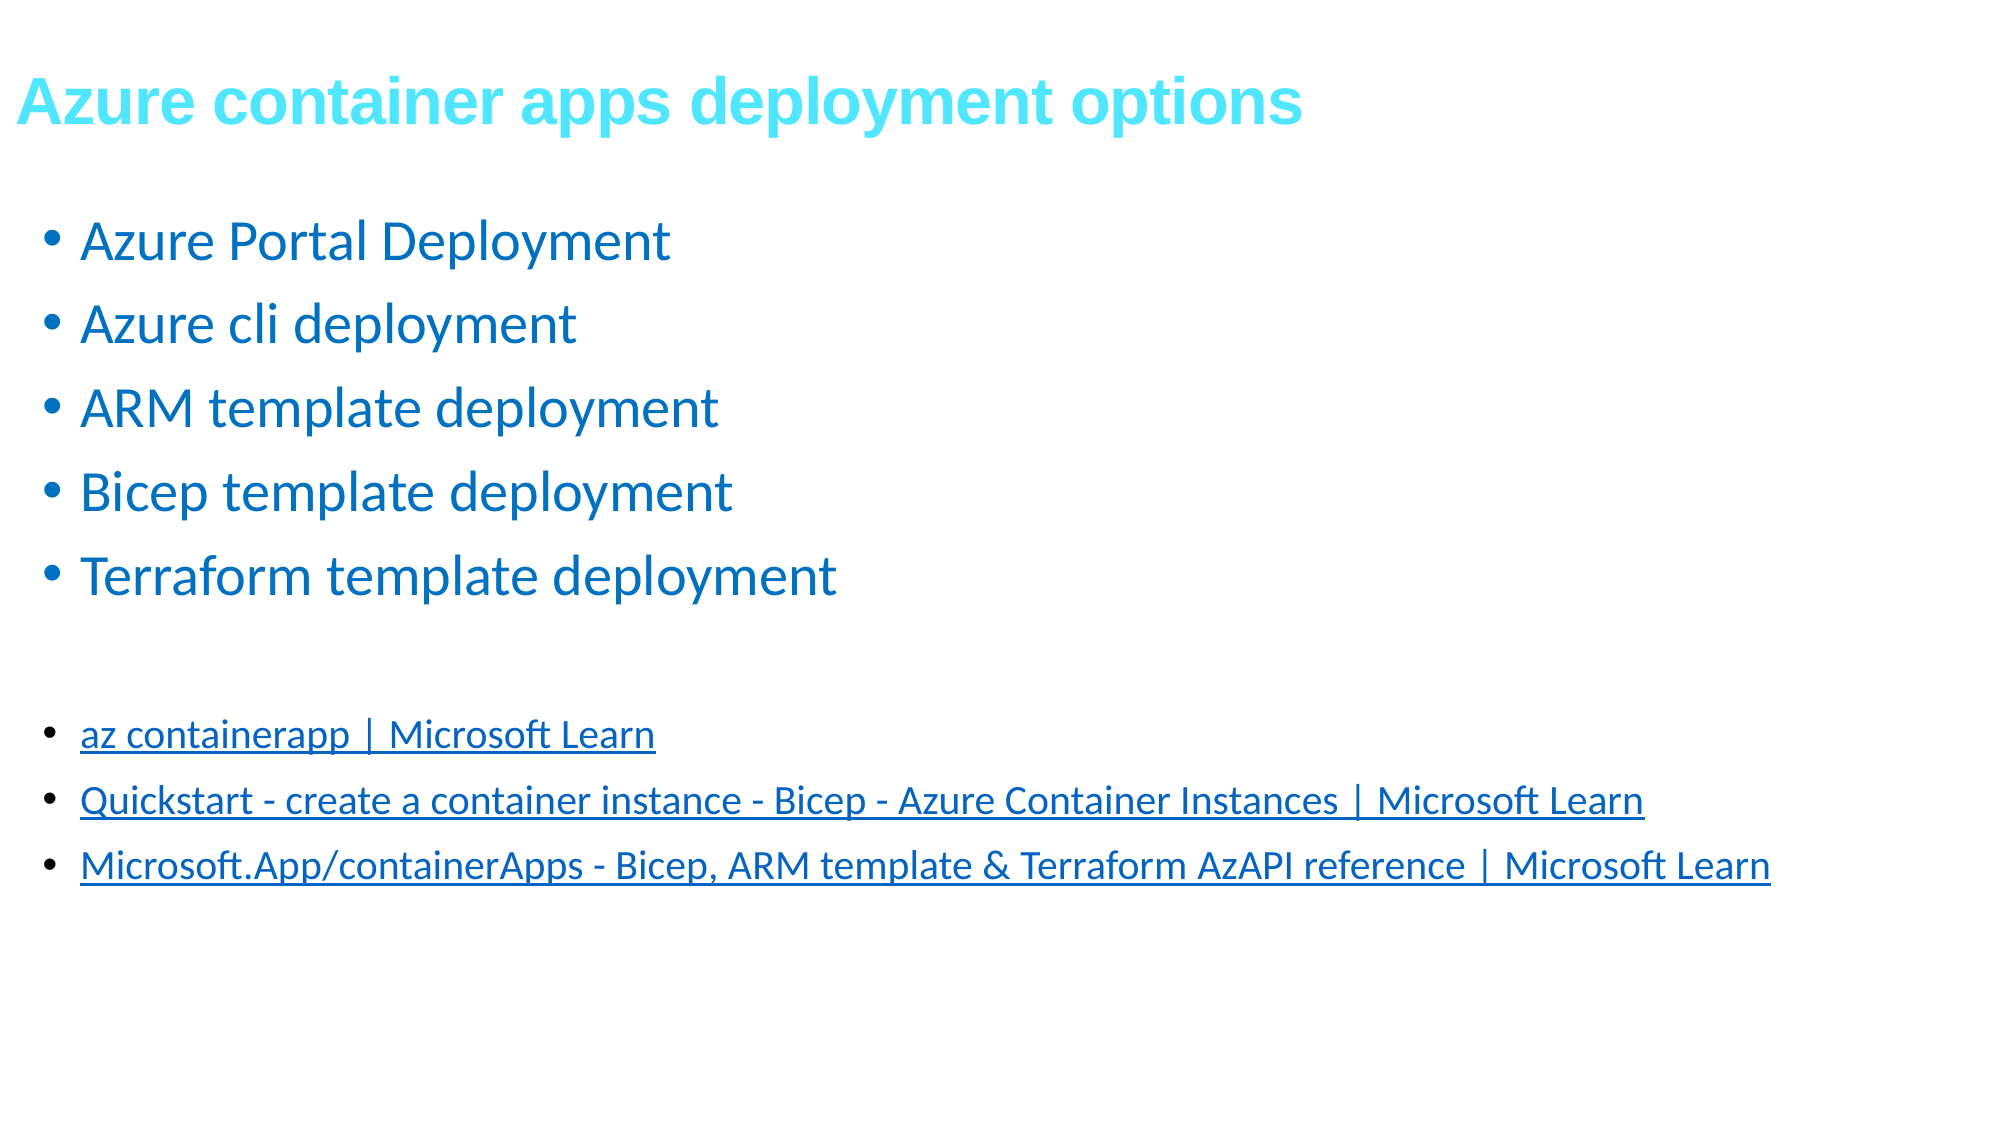

# Azure container apps deployment options
Azure Portal Deployment
Azure cli deployment
ARM template deployment
Bicep template deployment
Terraform template deployment

az containerapp | Microsoft Learn
Quickstart - create a container instance - Bicep - Azure Container Instances | Microsoft Learn
Microsoft.App/containerApps - Bicep, ARM template & Terraform AzAPI reference | Microsoft Learn